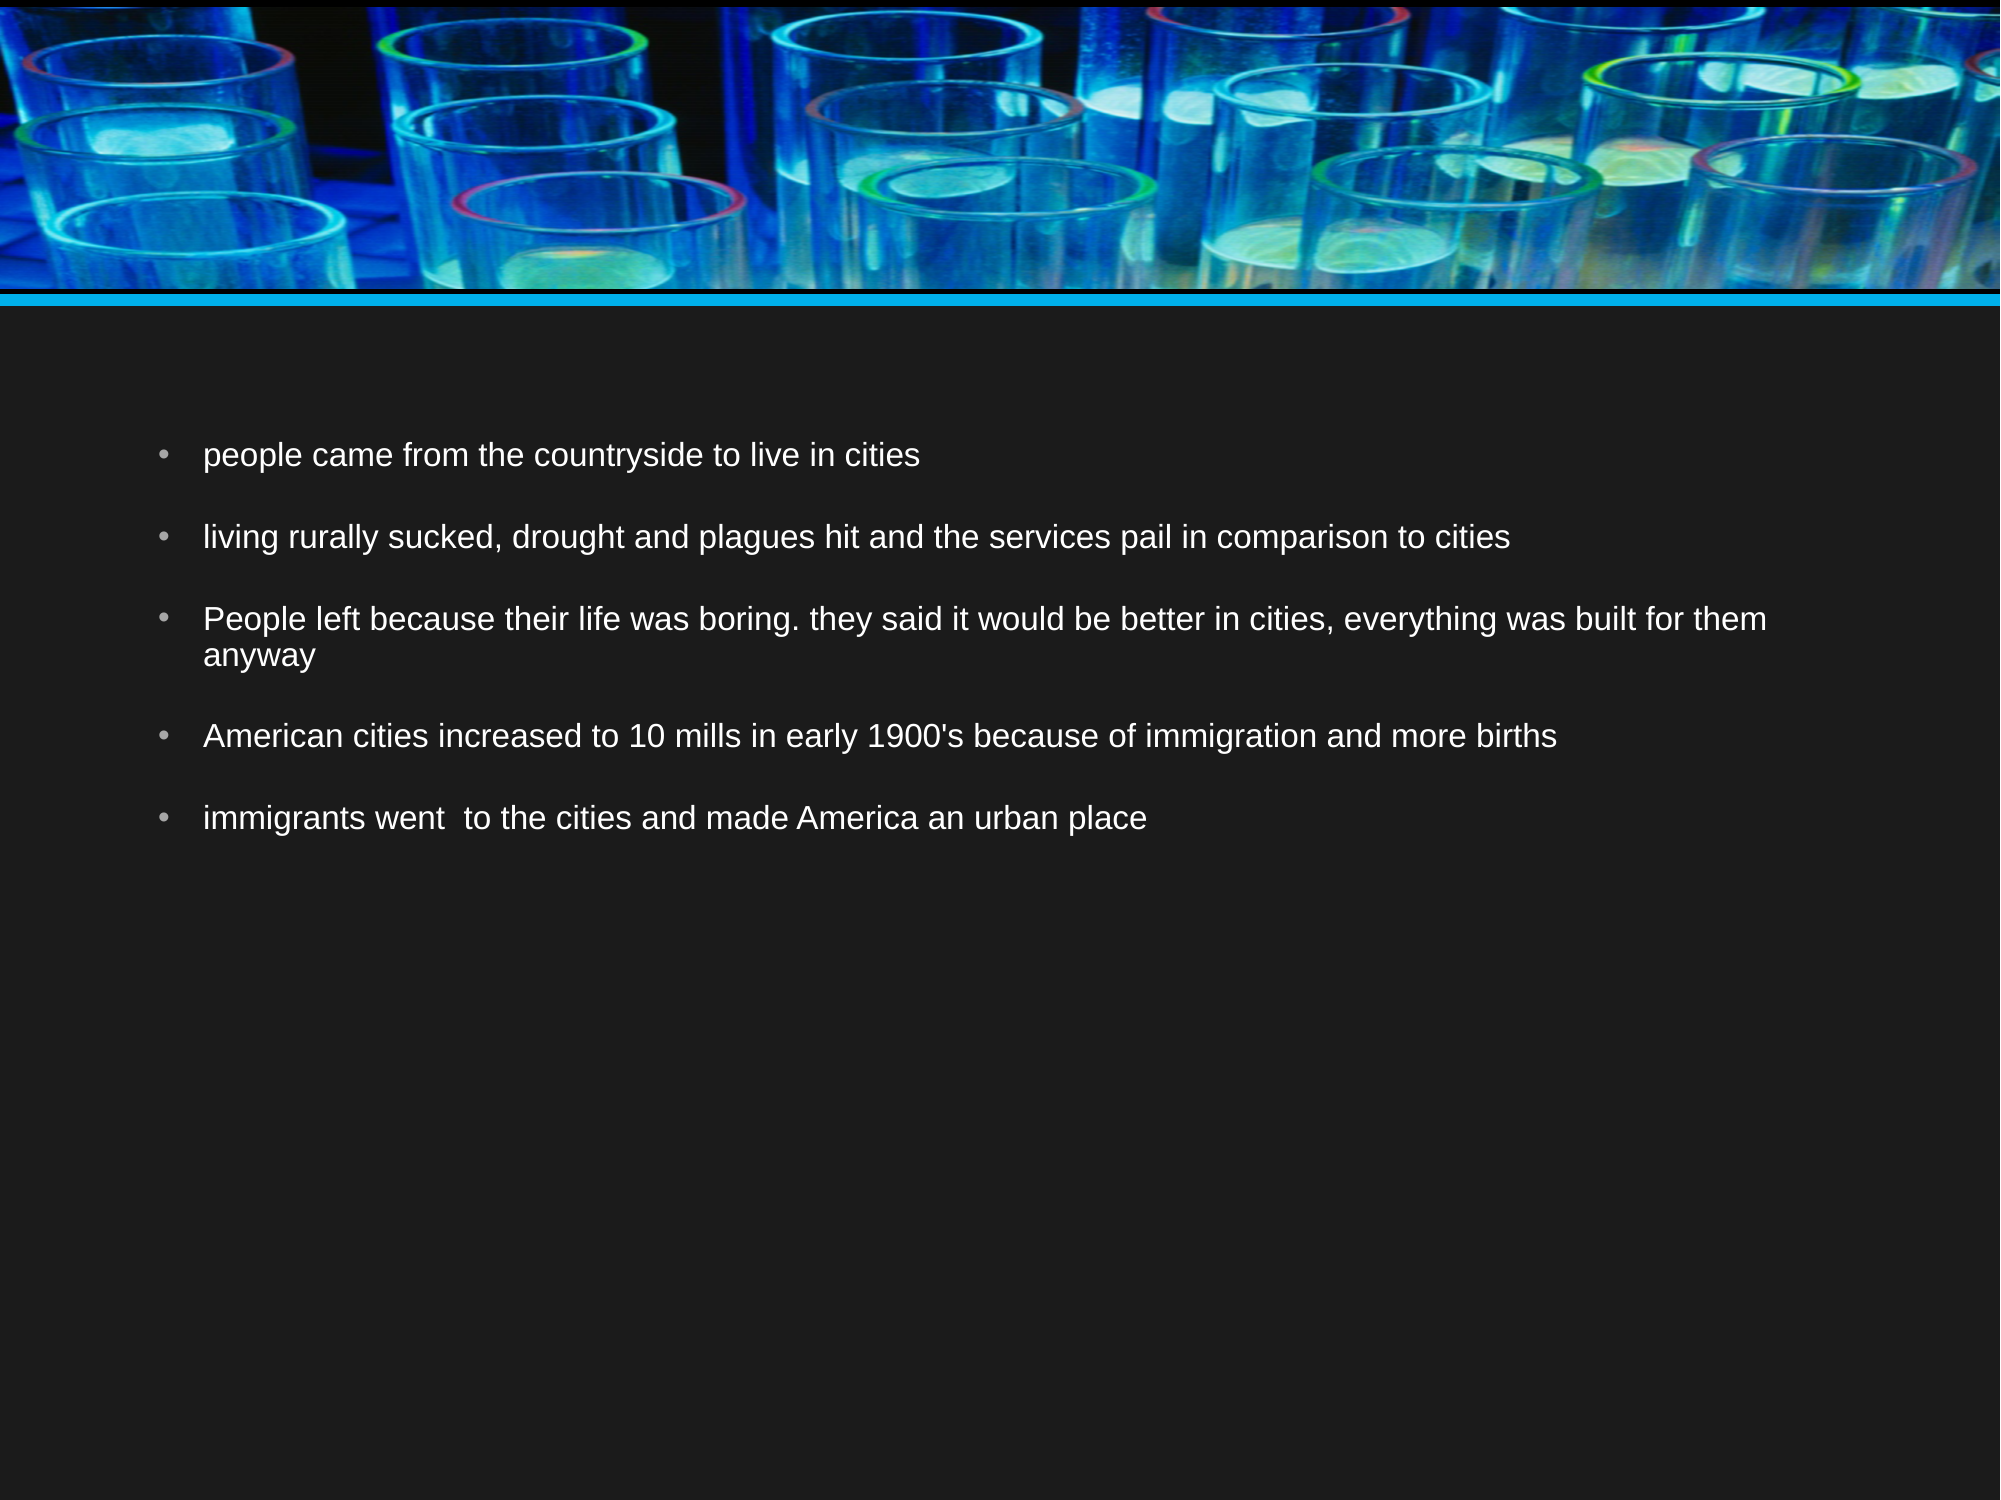

#
people came from the countryside to live in cities
living rurally sucked, drought and plagues hit and the services pail in comparison to cities
People left because their life was boring. they said it would be better in cities, everything was built for them anyway
American cities increased to 10 mills in early 1900's because of immigration and more births
immigrants went  to the cities and made America an urban place